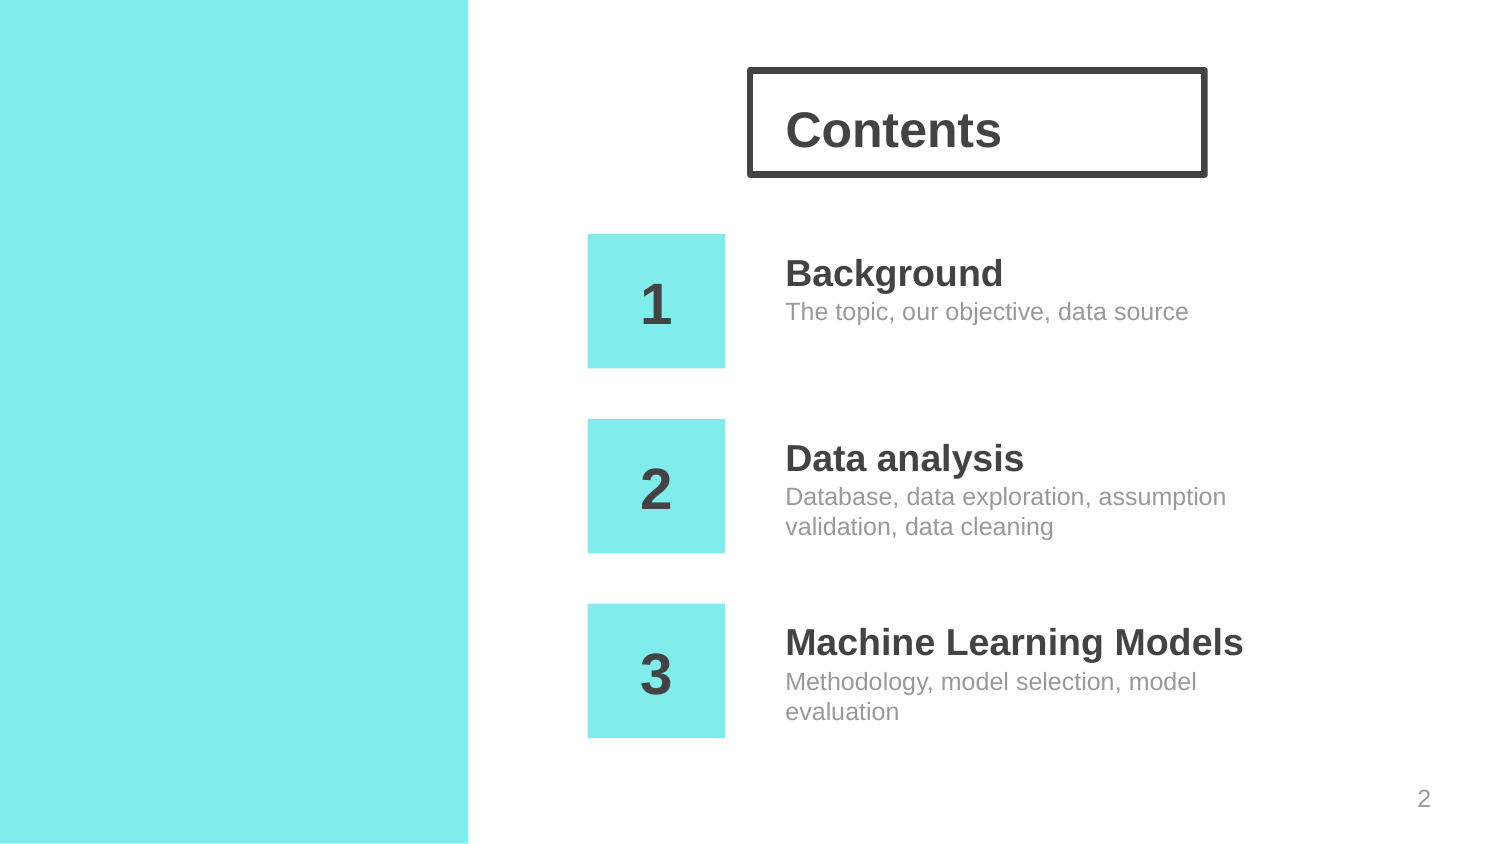

# Contents
Background
1
The topic, our objective, data source
Data analysis
2
Database, data exploration, assumption validation, data cleaning
Machine Learning Models
3
Methodology, model selection, model evaluation
2